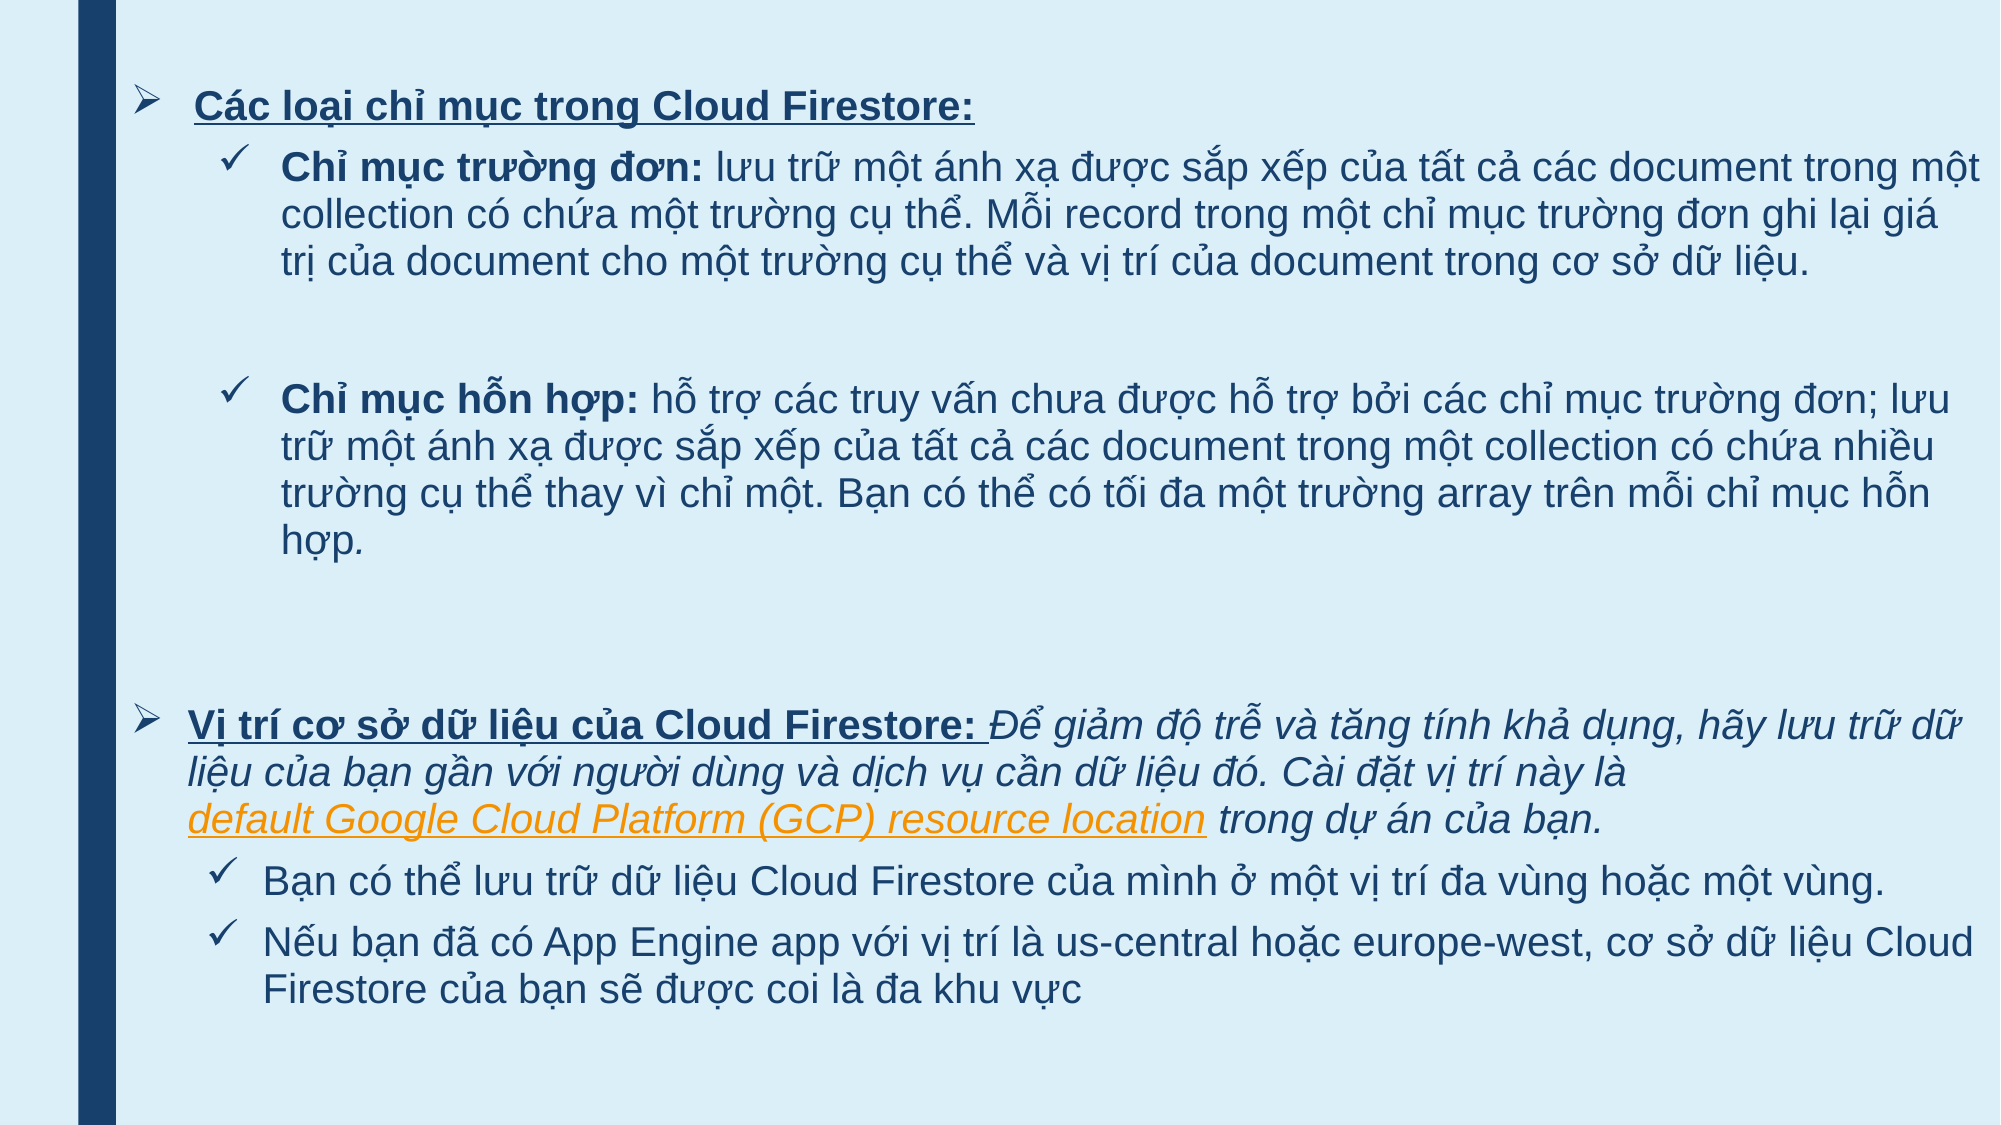

Các loại chỉ mục trong Cloud Firestore:
Chỉ mục trường đơn: lưu trữ một ánh xạ được sắp xếp của tất cả các document trong một collection có chứa một trường cụ thể. Mỗi record trong một chỉ mục trường đơn ghi lại giá trị của document cho một trường cụ thể và vị trí của document trong cơ sở dữ liệu.

Chỉ mục hỗn hợp: hỗ trợ các truy vấn chưa được hỗ trợ bởi các chỉ mục trường đơn; lưu trữ một ánh xạ được sắp xếp của tất cả các document trong một collection có chứa nhiều trường cụ thể thay vì chỉ một. Bạn có thể có tối đa một trường array trên mỗi chỉ mục hỗn hợp.

Vị trí cơ sở dữ liệu của Cloud Firestore: Để giảm độ trễ và tăng tính khả dụng, hãy lưu trữ dữ liệu của bạn gần với người dùng và dịch vụ cần dữ liệu đó. Cài đặt vị trí này là default Google Cloud Platform (GCP) resource location trong dự án của bạn.
Bạn có thể lưu trữ dữ liệu Cloud Firestore của mình ở một vị trí đa vùng hoặc một vùng.
Nếu bạn đã có App Engine app với vị trí là us-central hoặc europe-west, cơ sở dữ liệu Cloud Firestore của bạn sẽ được coi là đa khu vực